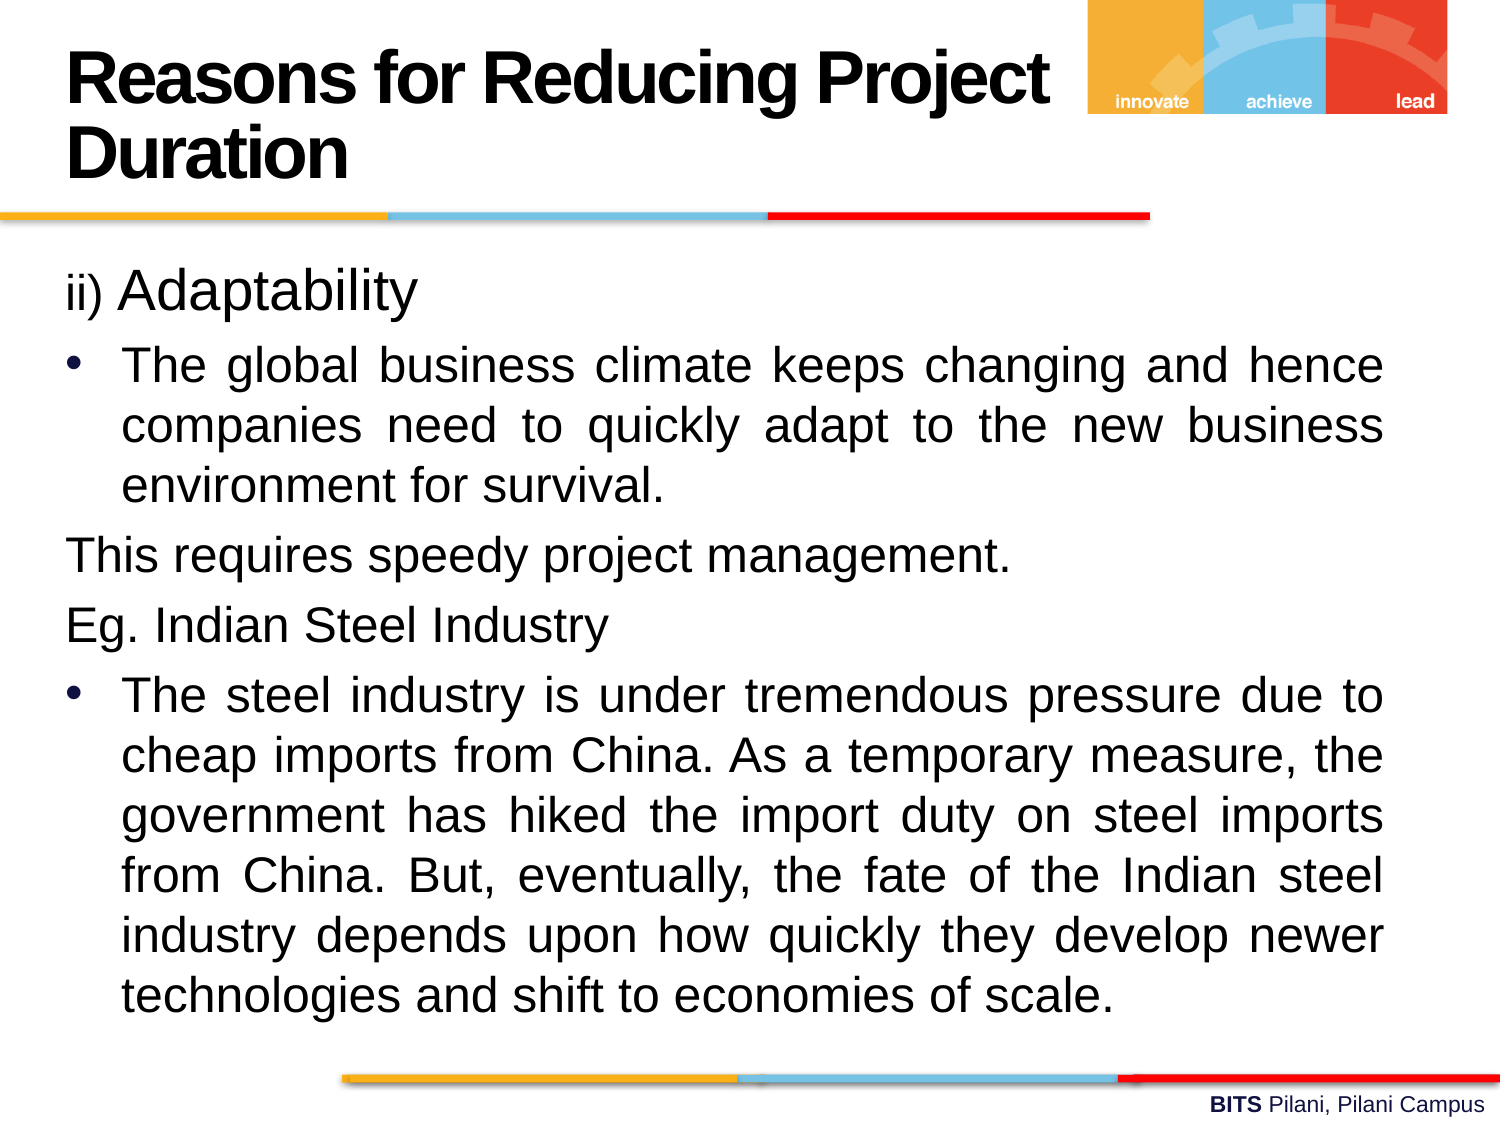

Reasons for Reducing Project Duration
ii) Adaptability
The global business climate keeps changing and hence companies need to quickly adapt to the new business environment for survival.
This requires speedy project management.
Eg. Indian Steel Industry
The steel industry is under tremendous pressure due to cheap imports from China. As a temporary measure, the government has hiked the import duty on steel imports from China. But, eventually, the fate of the Indian steel industry depends upon how quickly they develop newer technologies and shift to economies of scale.